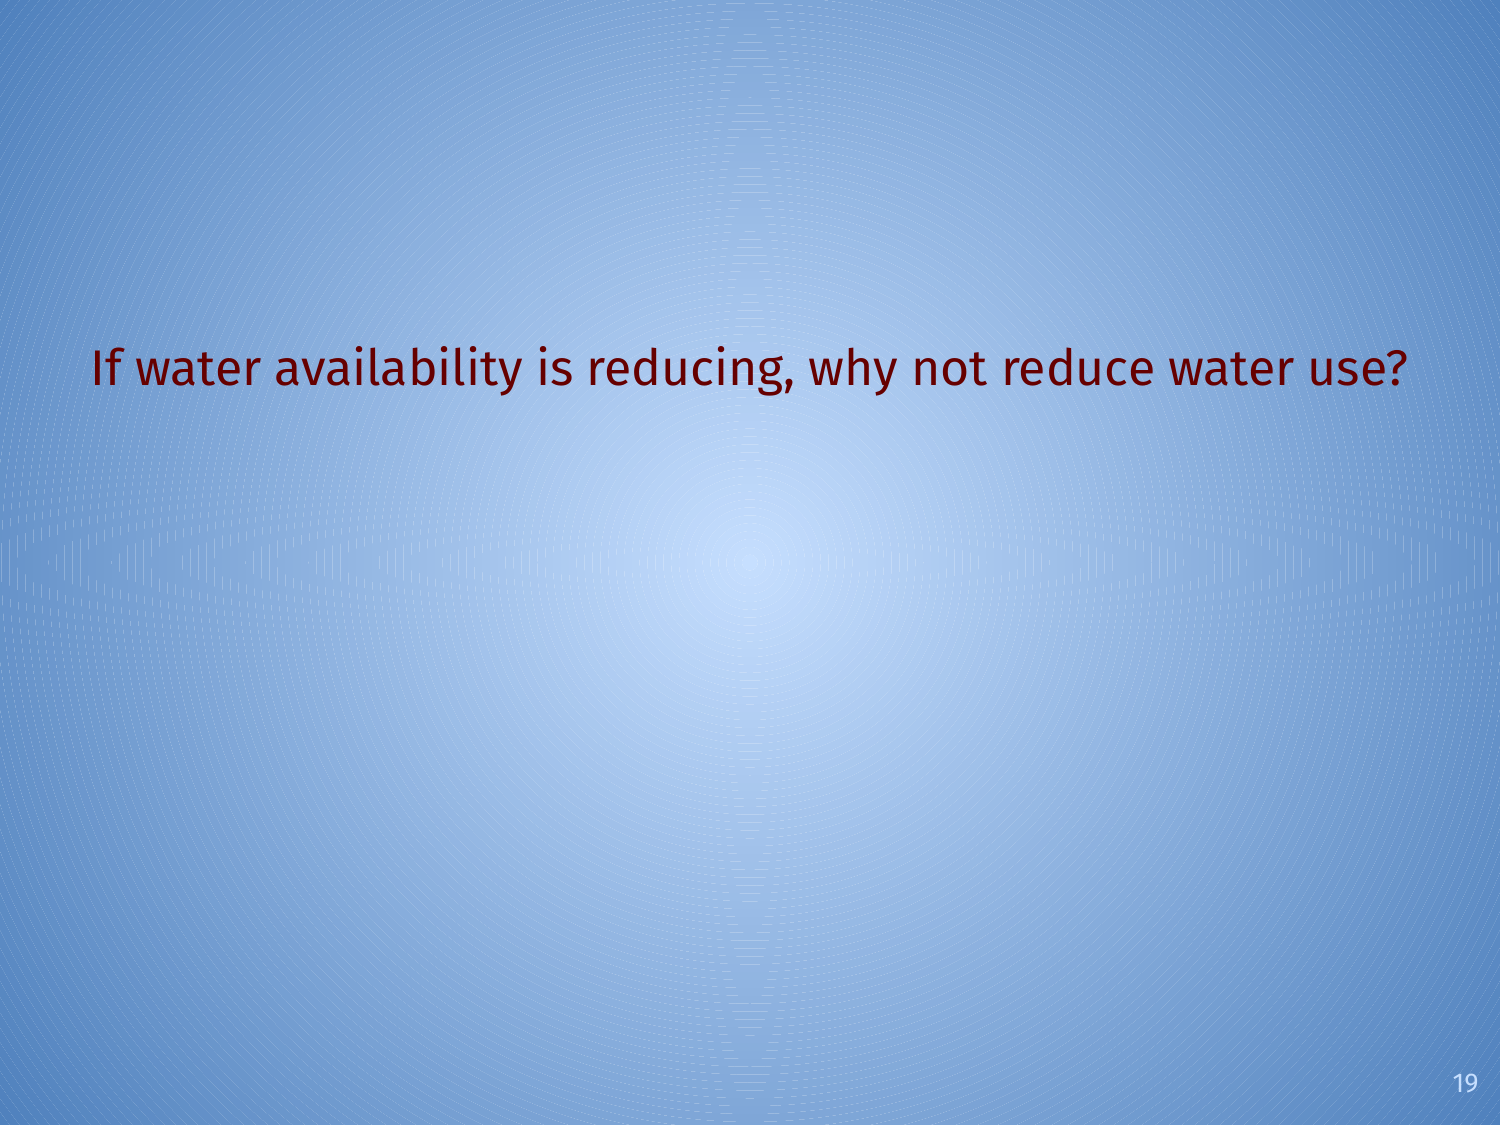

If water availability is reducing, why not reduce water use?
19